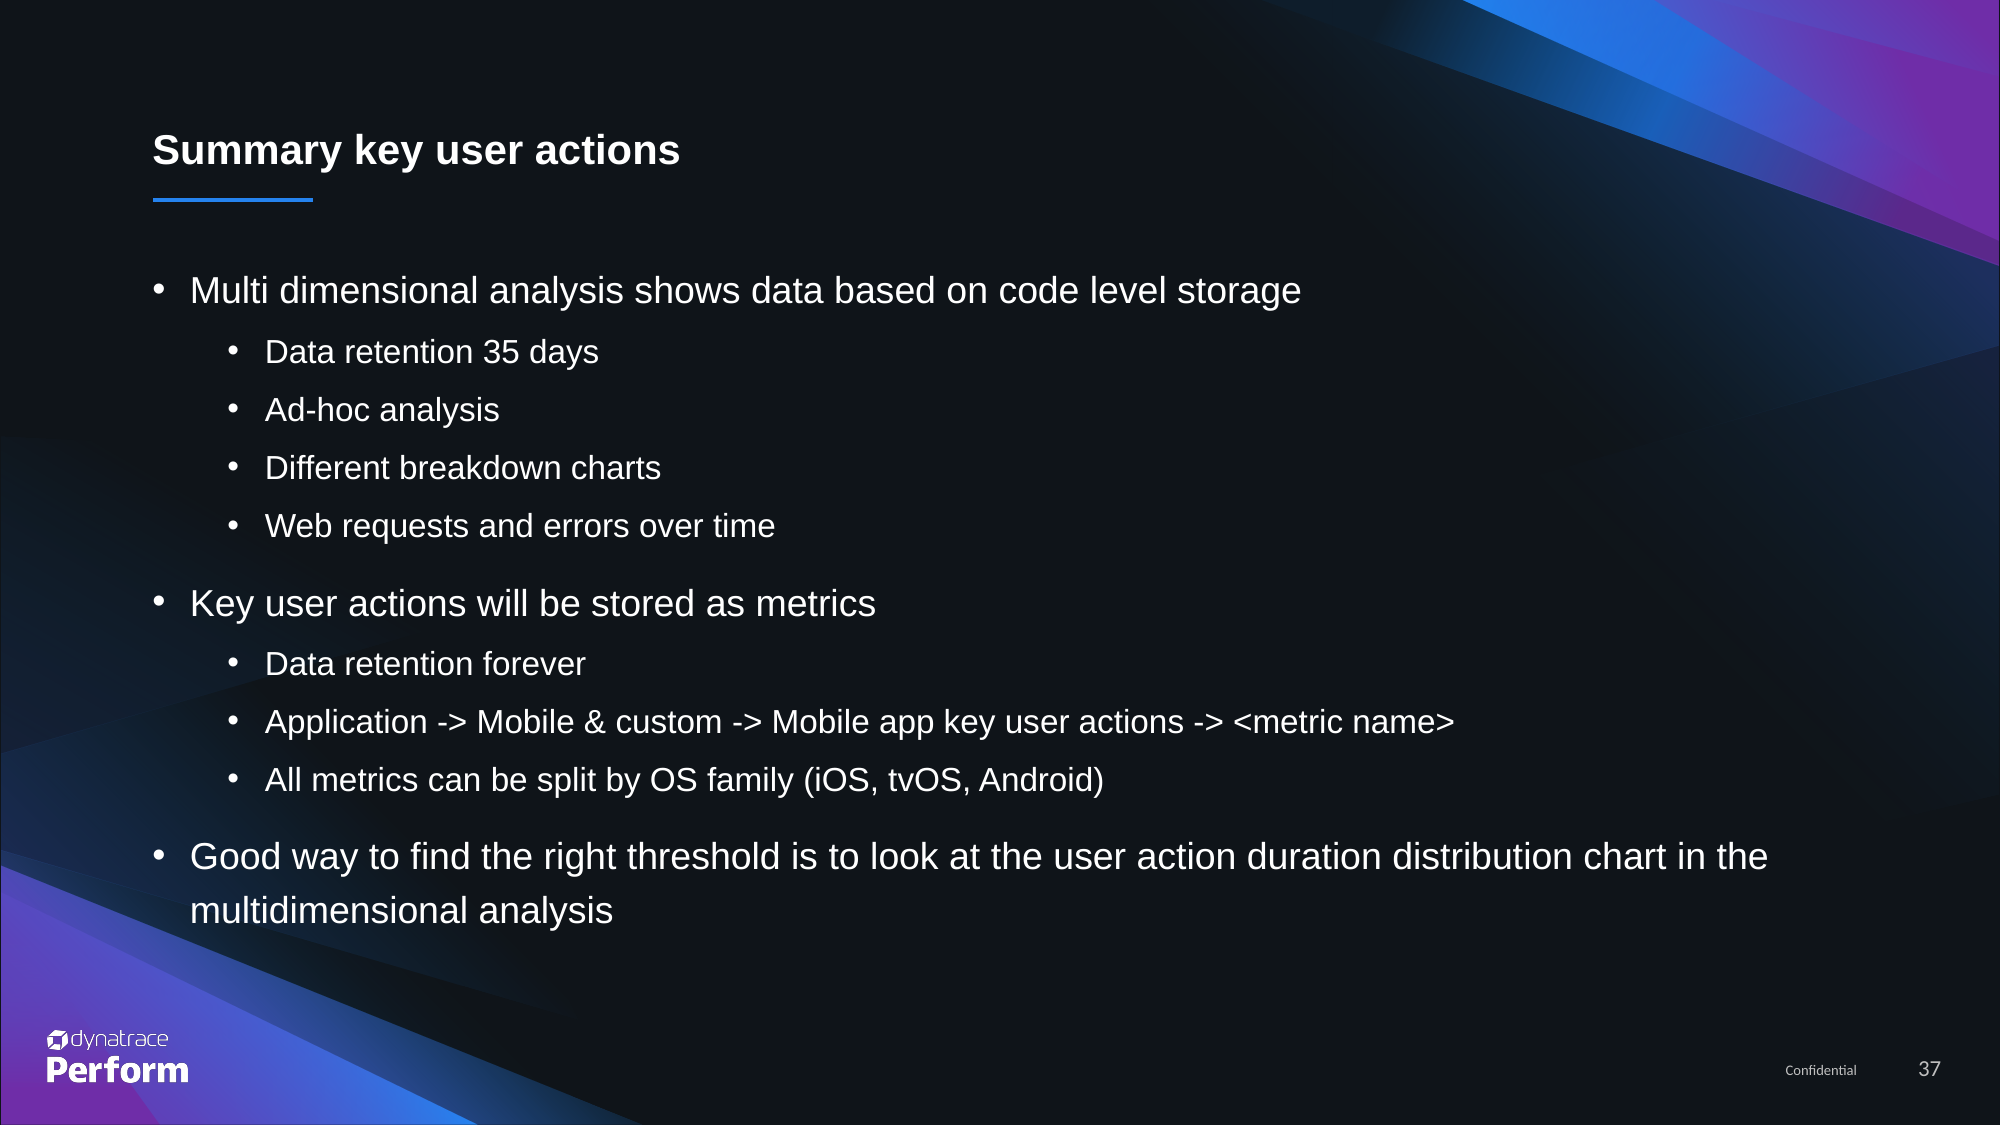

# Summary key user actions
Multi dimensional analysis shows data based on code level storage
Data retention 35 days
Ad-hoc analysis
Different breakdown charts
Web requests and errors over time
Key user actions will be stored as metrics
Data retention forever
Application -> Mobile & custom -> Mobile app key user actions -> <metric name>
All metrics can be split by OS family (iOS, tvOS, Android)
Good way to find the right threshold is to look at the user action duration distribution chart in the multidimensional analysis